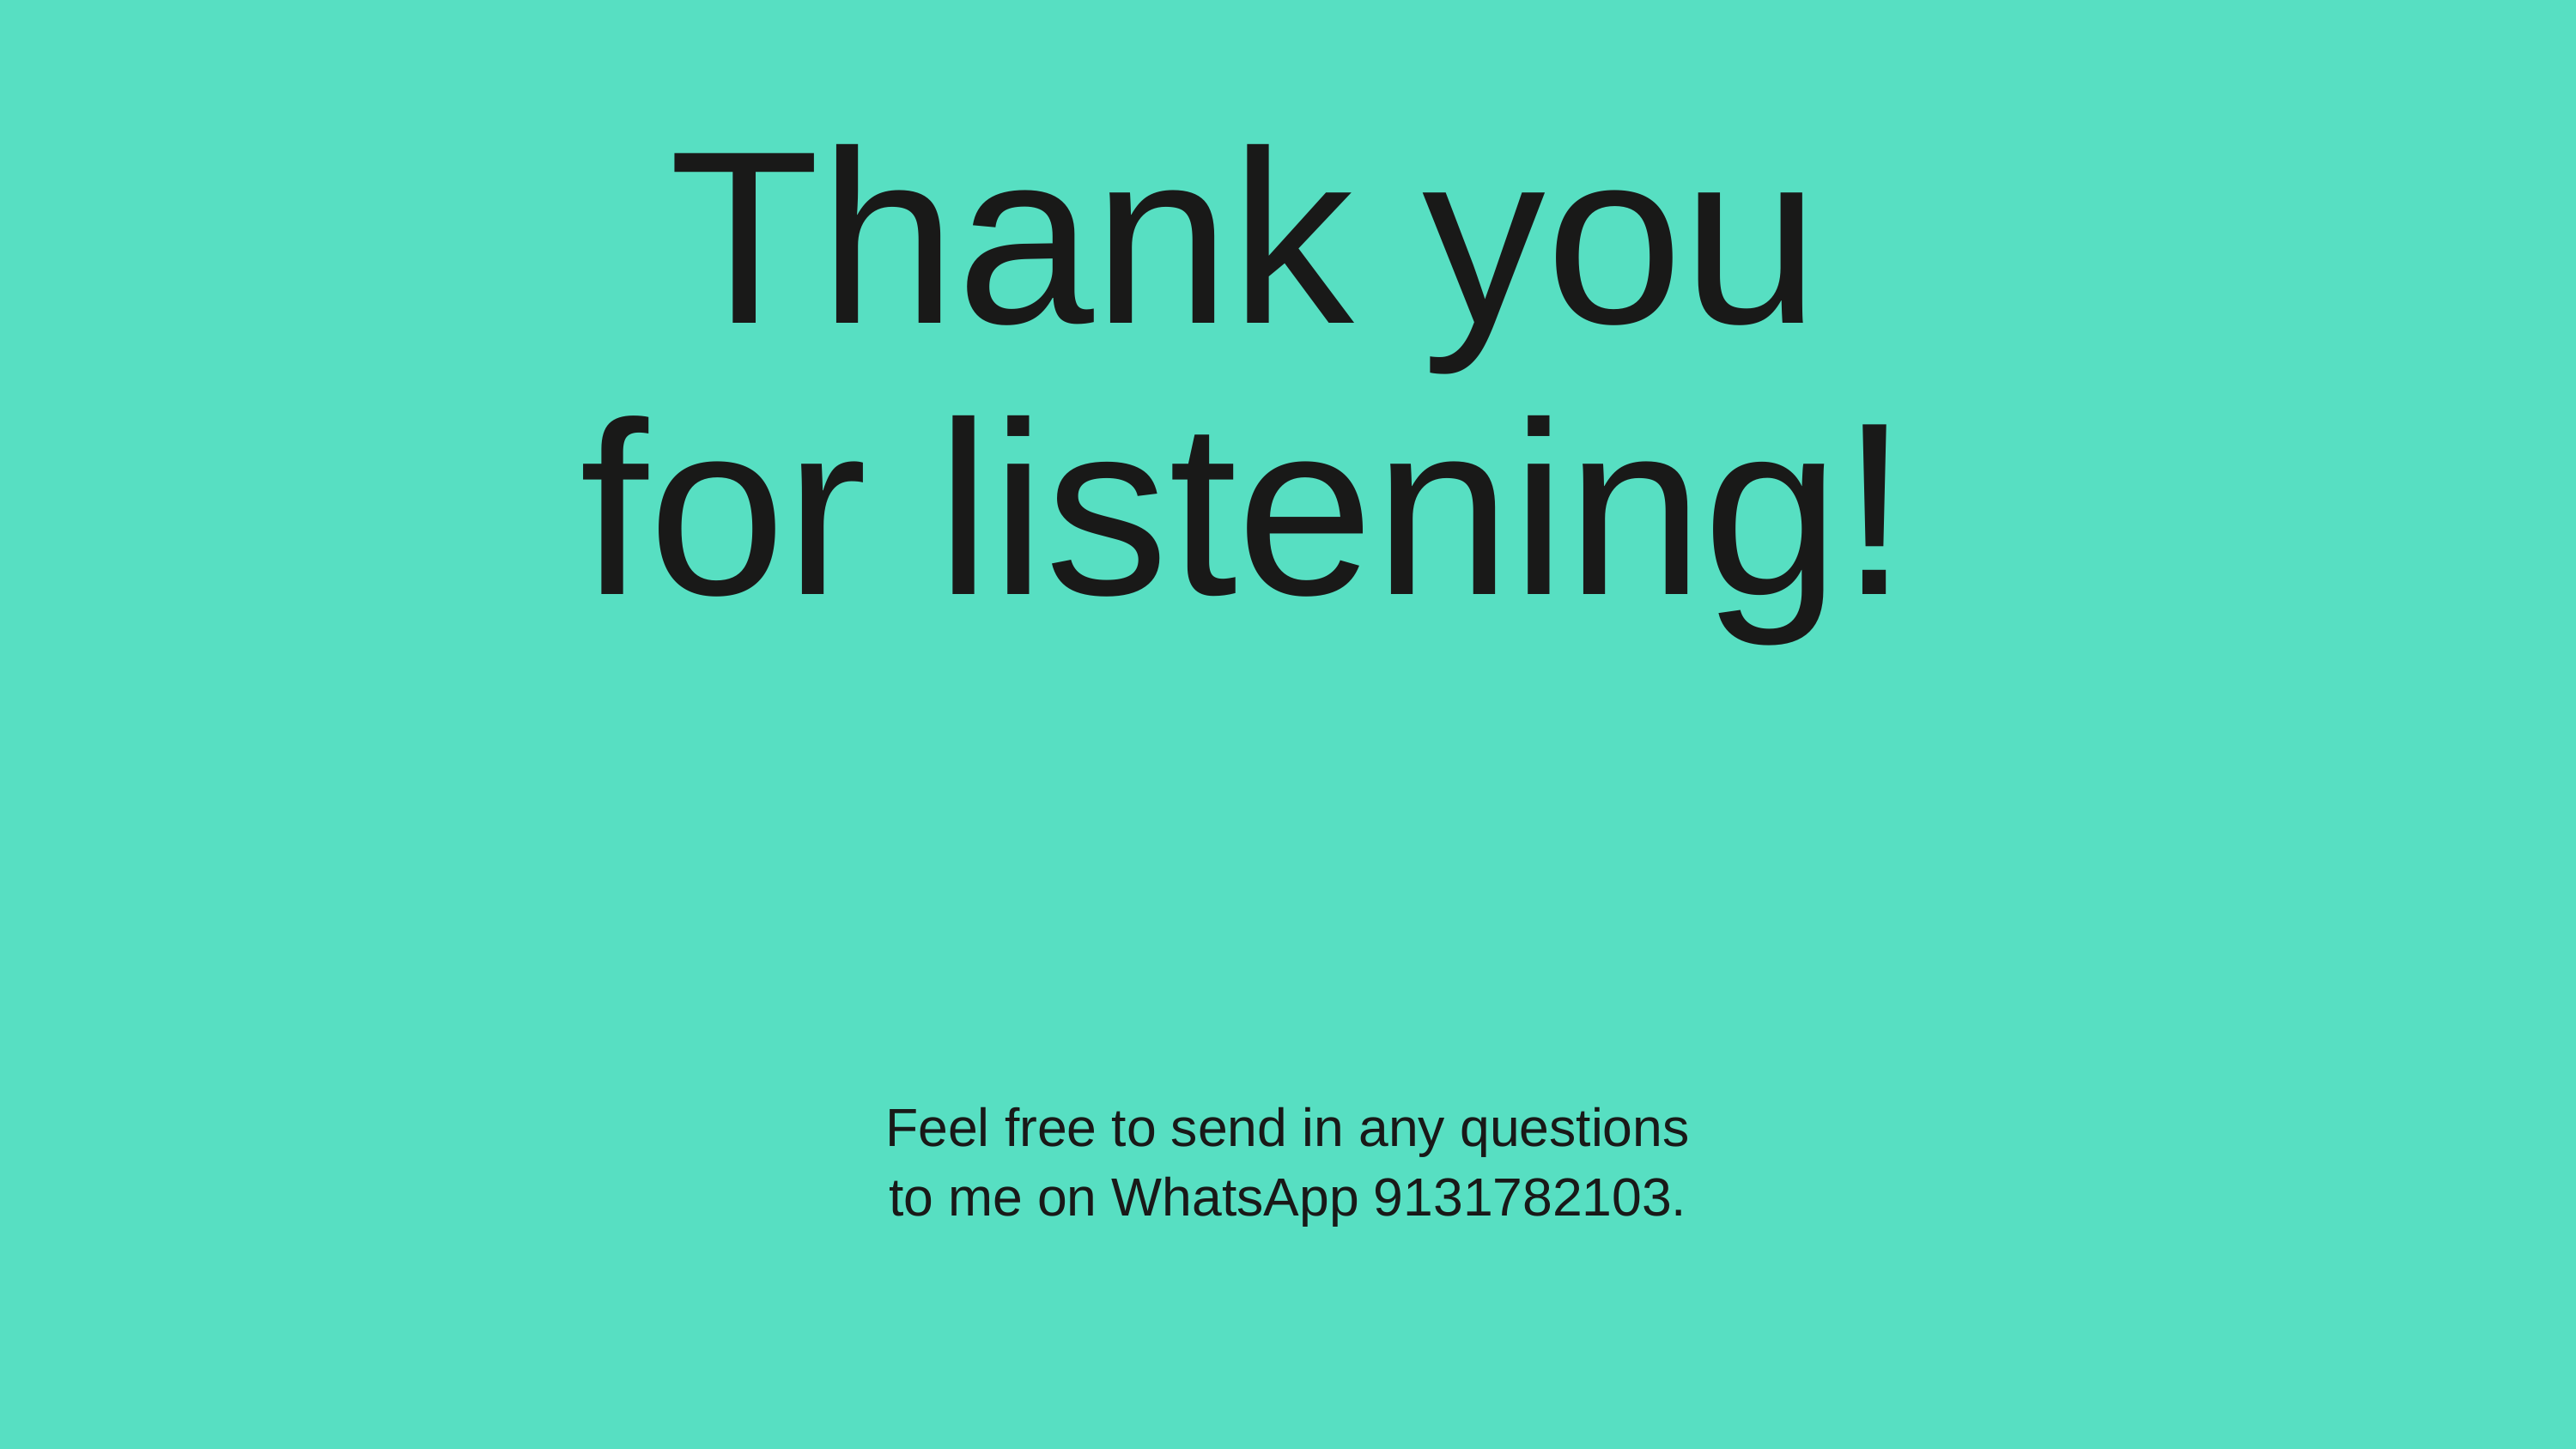

Thank you for listening!
Feel free to send in any questions
to me on WhatsApp 9131782103.